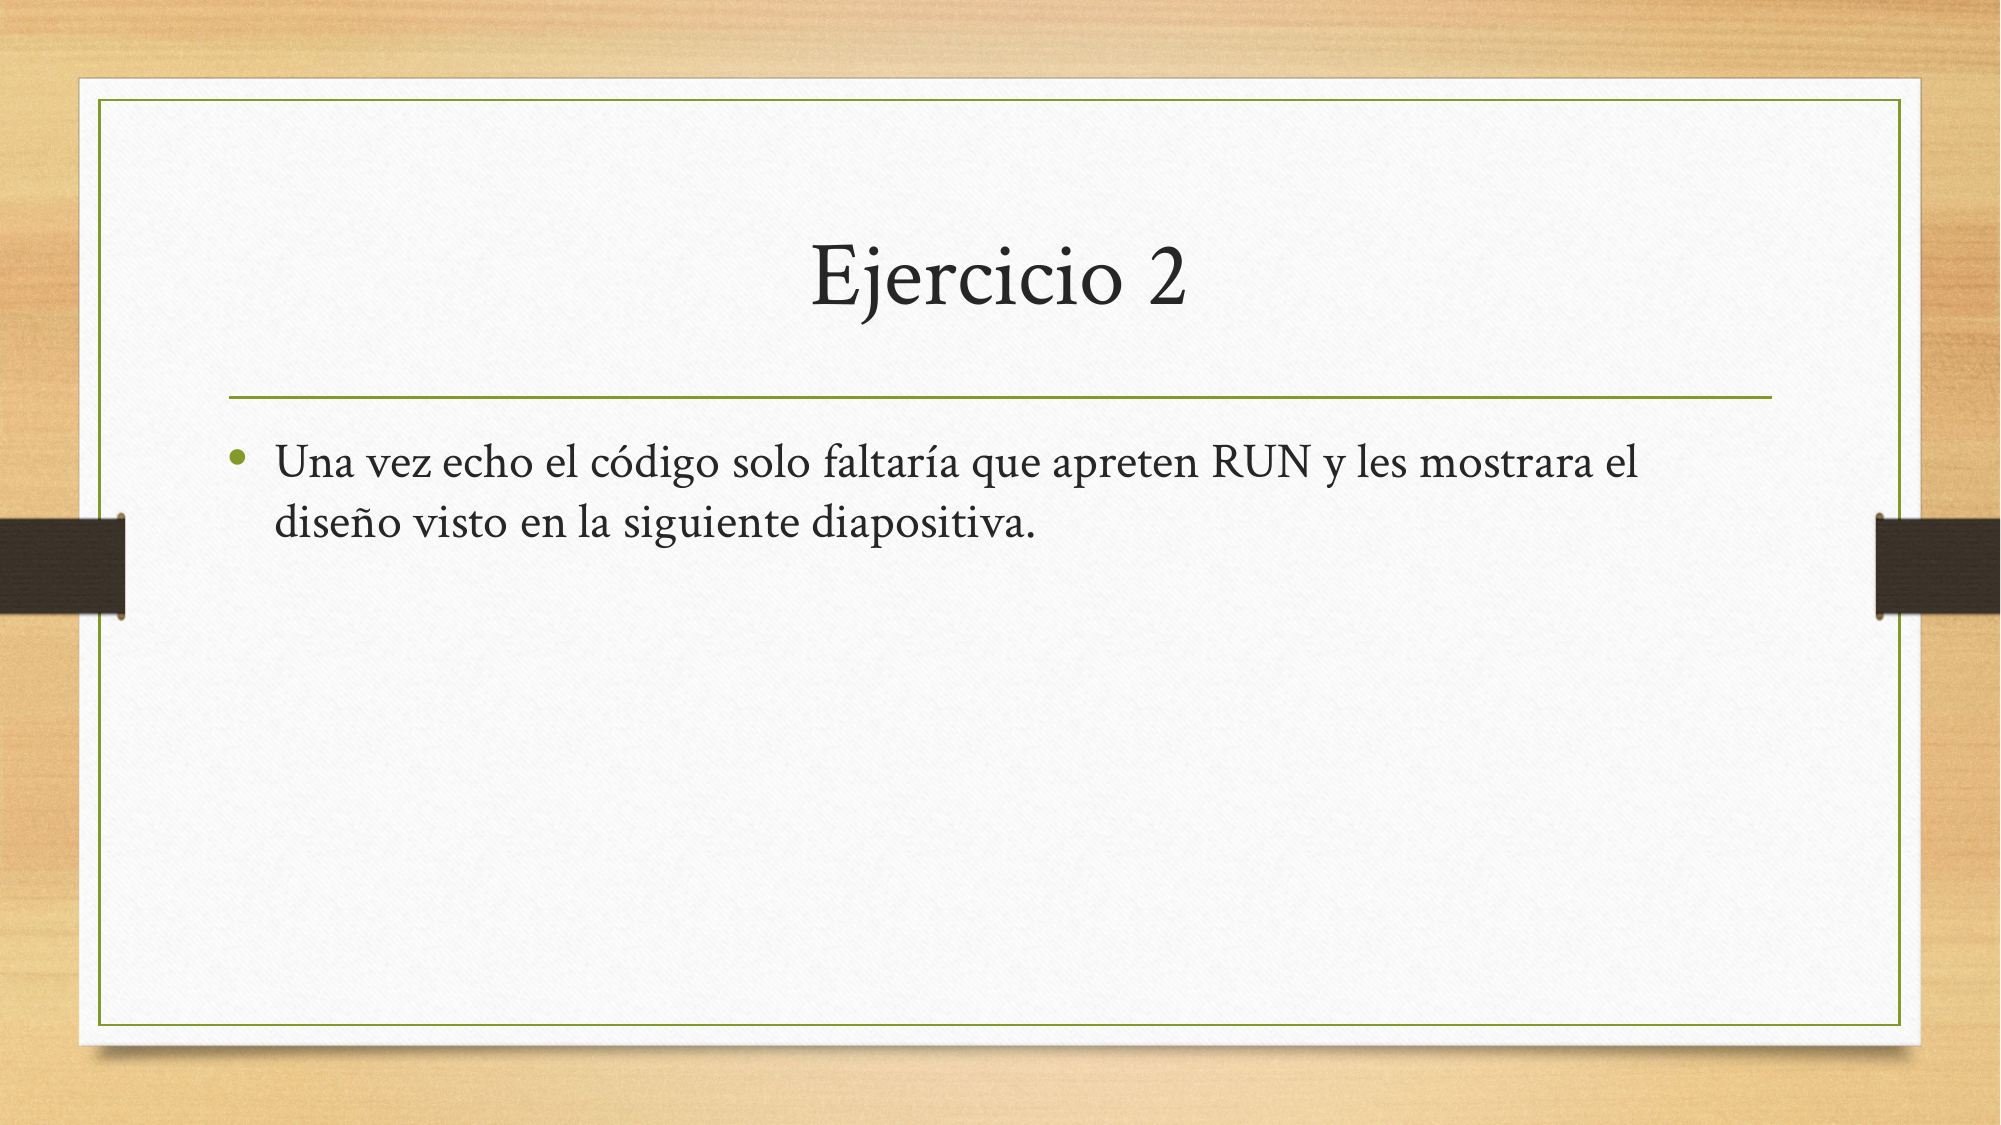

# Ejercicio 2
Una vez echo el código solo faltaría que apreten RUN y les mostrara el diseño visto en la siguiente diapositiva.